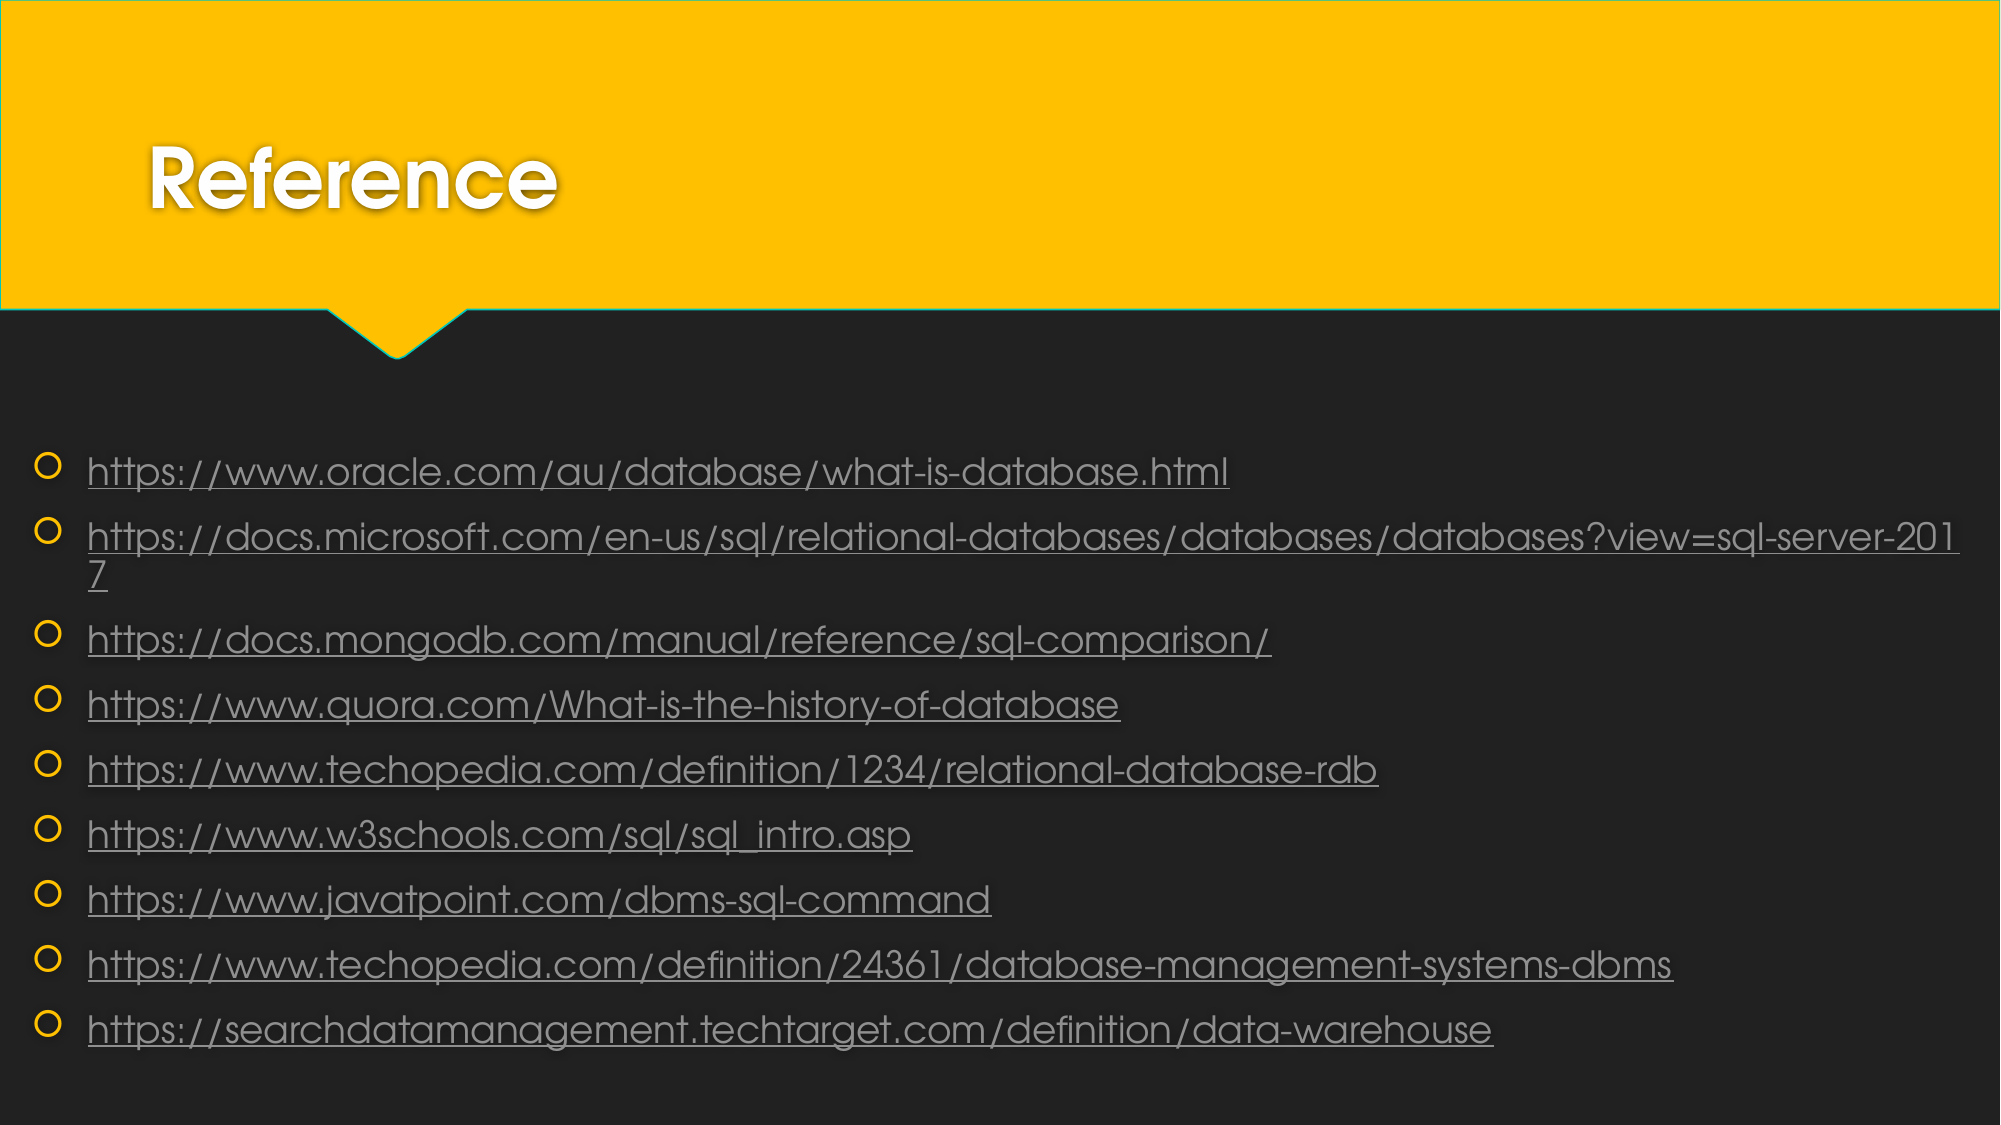

# Reference
https://www.oracle.com/au/database/what-is-database.html
https://docs.microsoft.com/en-us/sql/relational-databases/databases/databases?view=sql-server-2017
https://docs.mongodb.com/manual/reference/sql-comparison/
https://www.quora.com/What-is-the-history-of-database
https://www.techopedia.com/definition/1234/relational-database-rdb
https://www.w3schools.com/sql/sql_intro.asp
https://www.javatpoint.com/dbms-sql-command
https://www.techopedia.com/definition/24361/database-management-systems-dbms
https://searchdatamanagement.techtarget.com/definition/data-warehouse